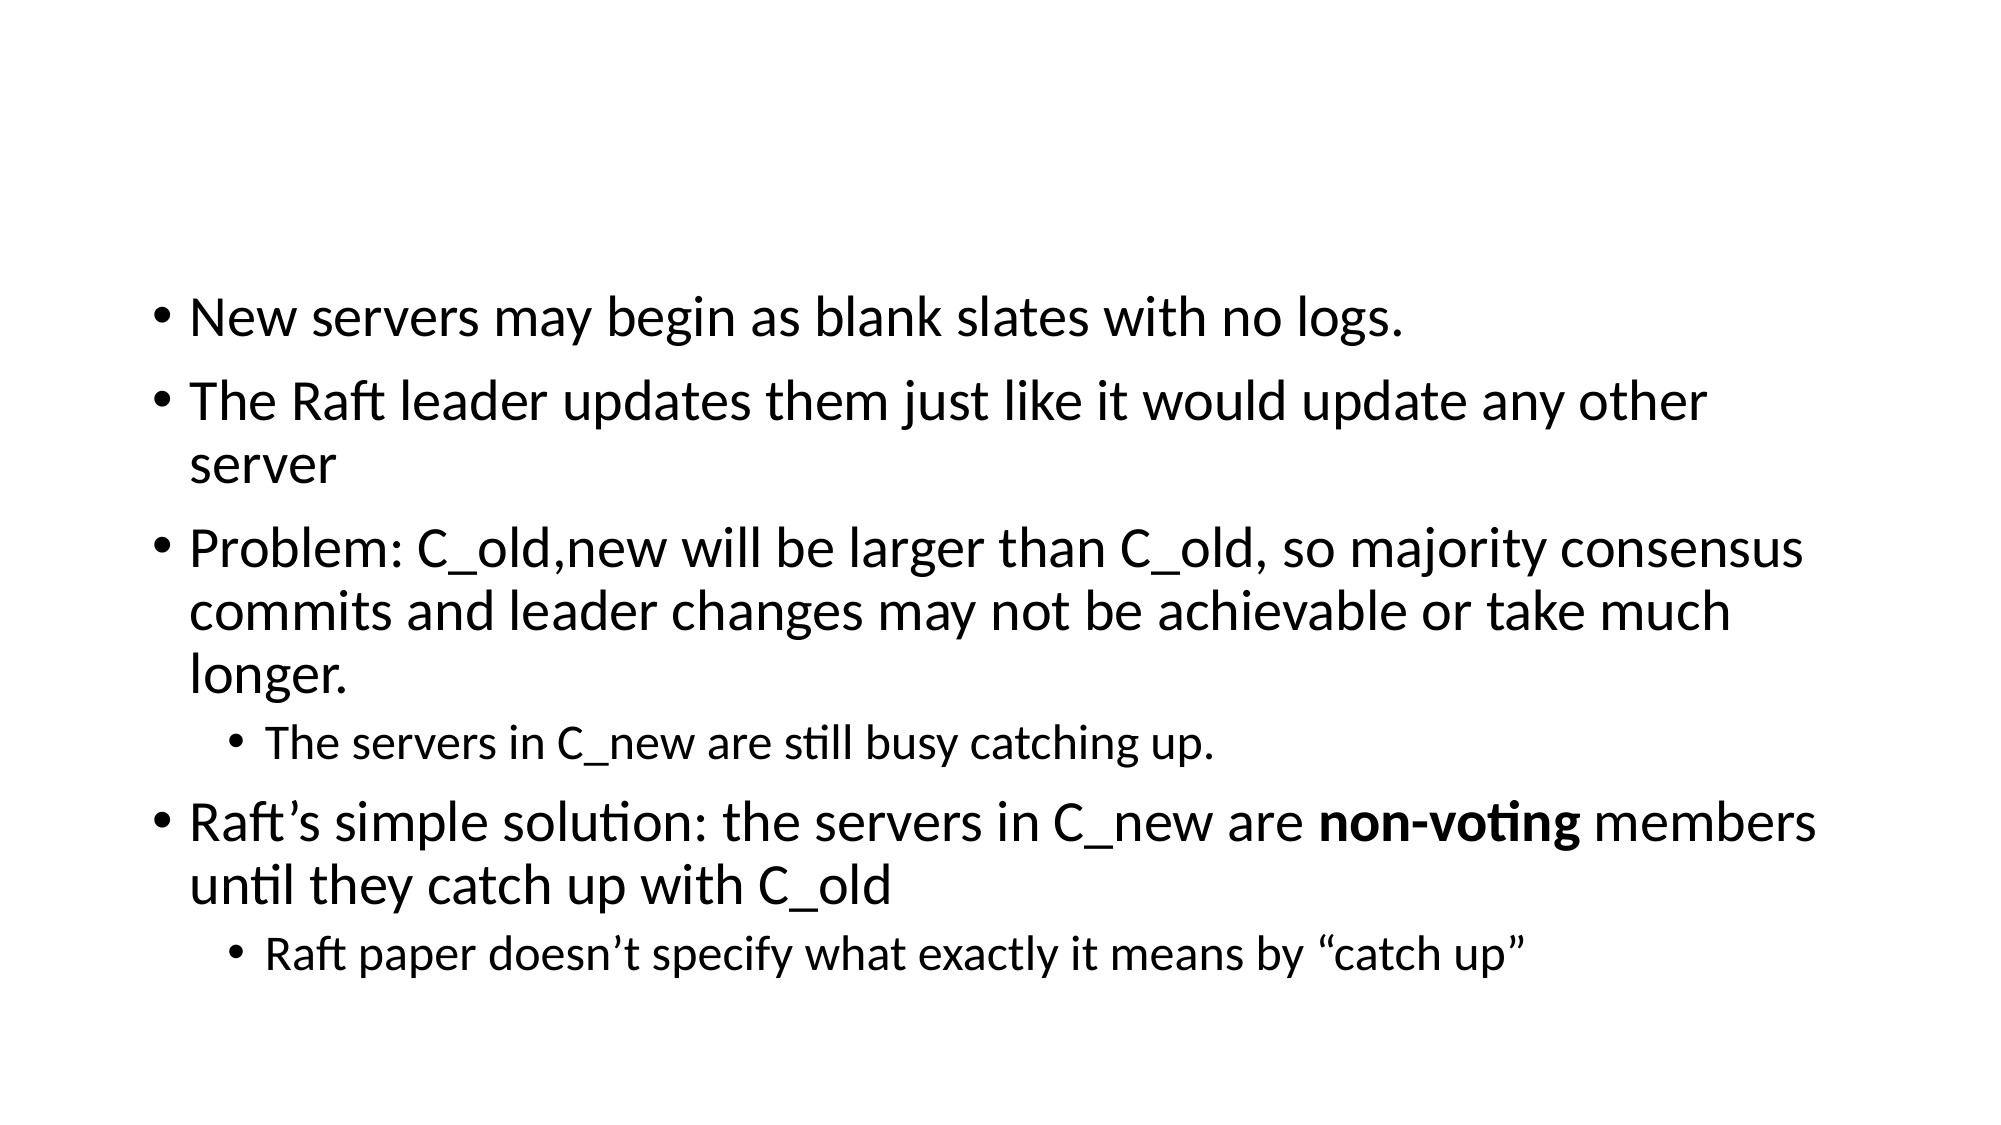

# Issue #1: Bringing New Servers Up to State
New servers may begin as blank slates with no logs.
The Raft leader updates them just like it would update any other server
Problem: C_old,new will be larger than C_old, so majority consensus commits and leader changes may not be achievable or take much longer.
The servers in C_new are still busy catching up.
Raft’s simple solution: the servers in C_new are non-voting members until they catch up with C_old
Raft paper doesn’t specify what exactly it means by “catch up”